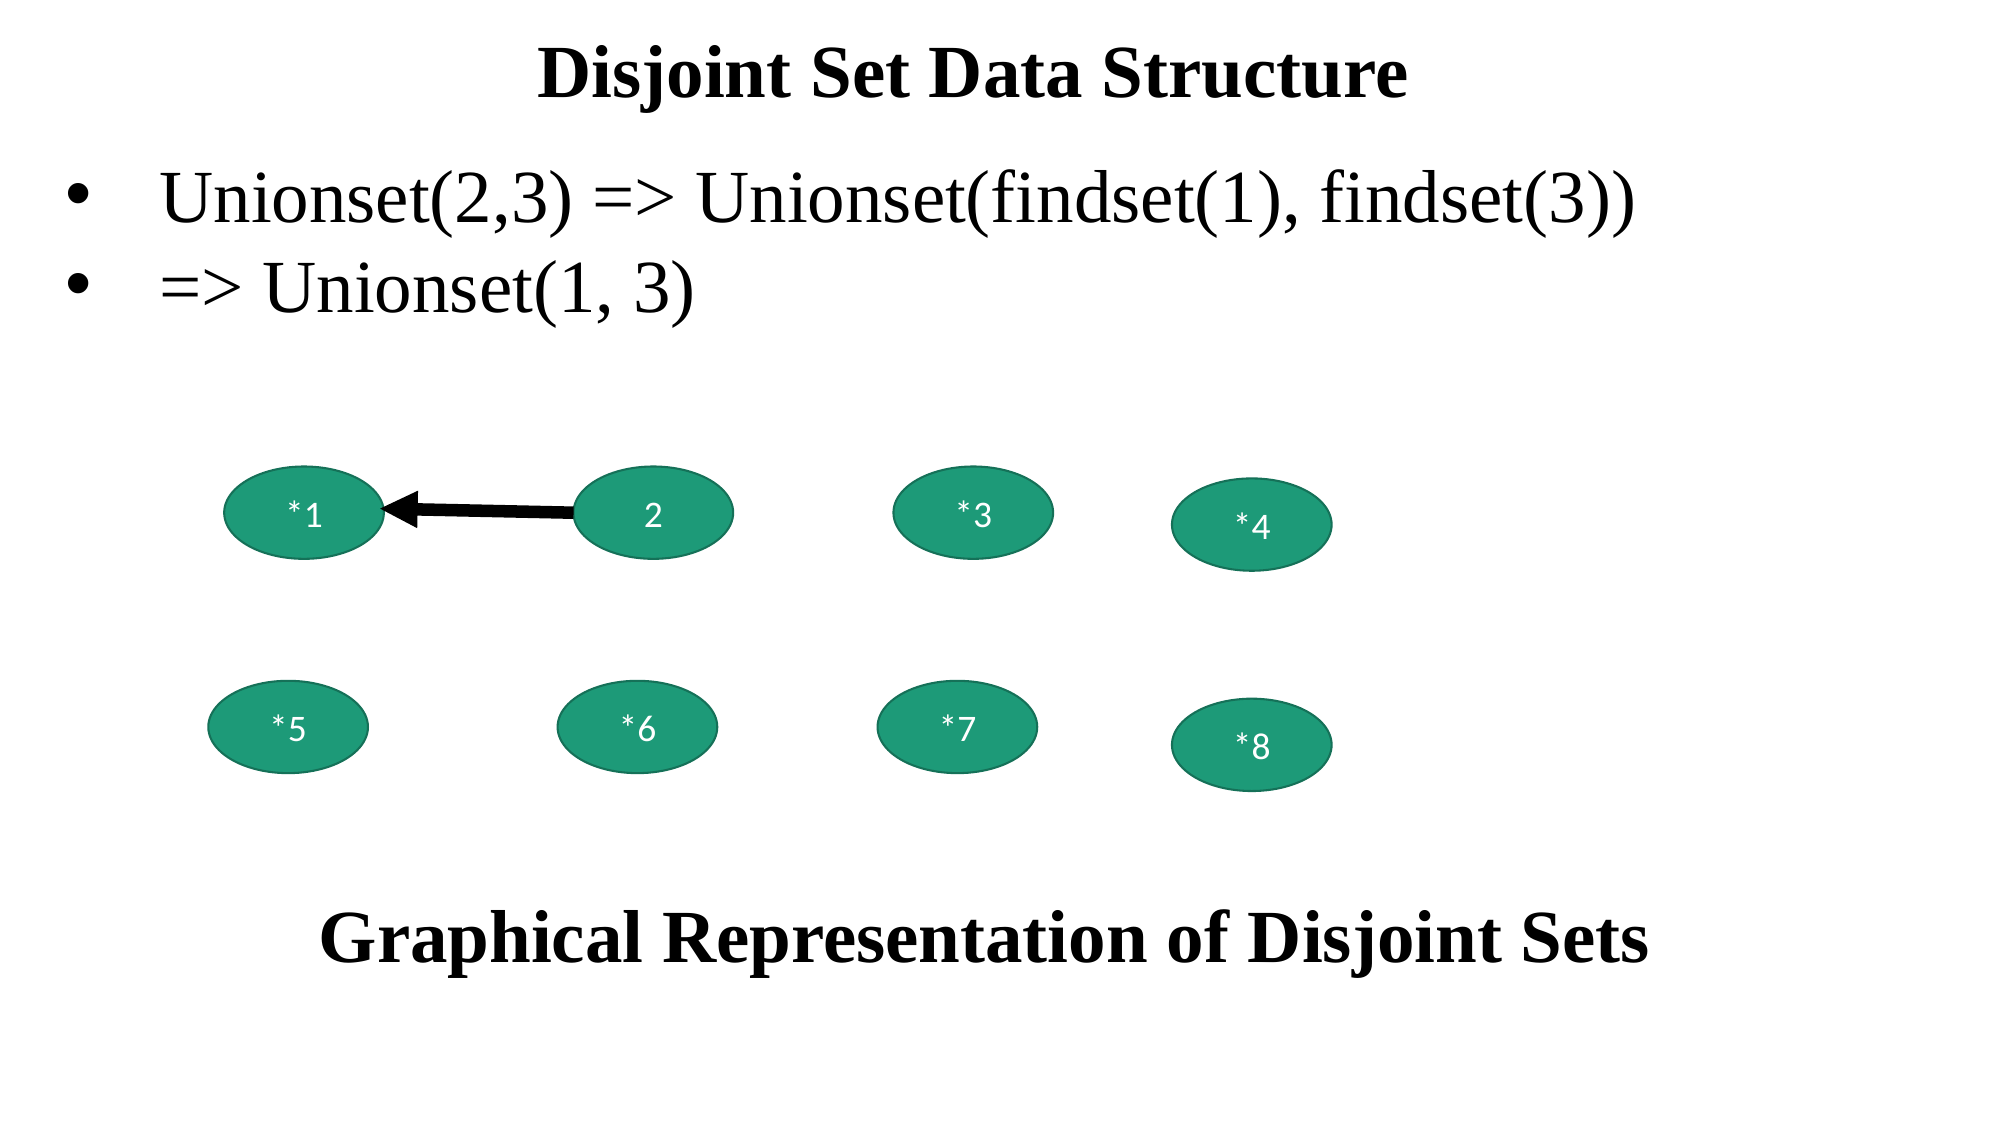

Disjoint Set Data Structure
Unionset(2,3) => Unionset(findset(1), findset(3))
=> Unionset(1, 3)
*1
2
*3
*4

*5
*6
*7
*8
Graphical Representation of Disjoint Sets